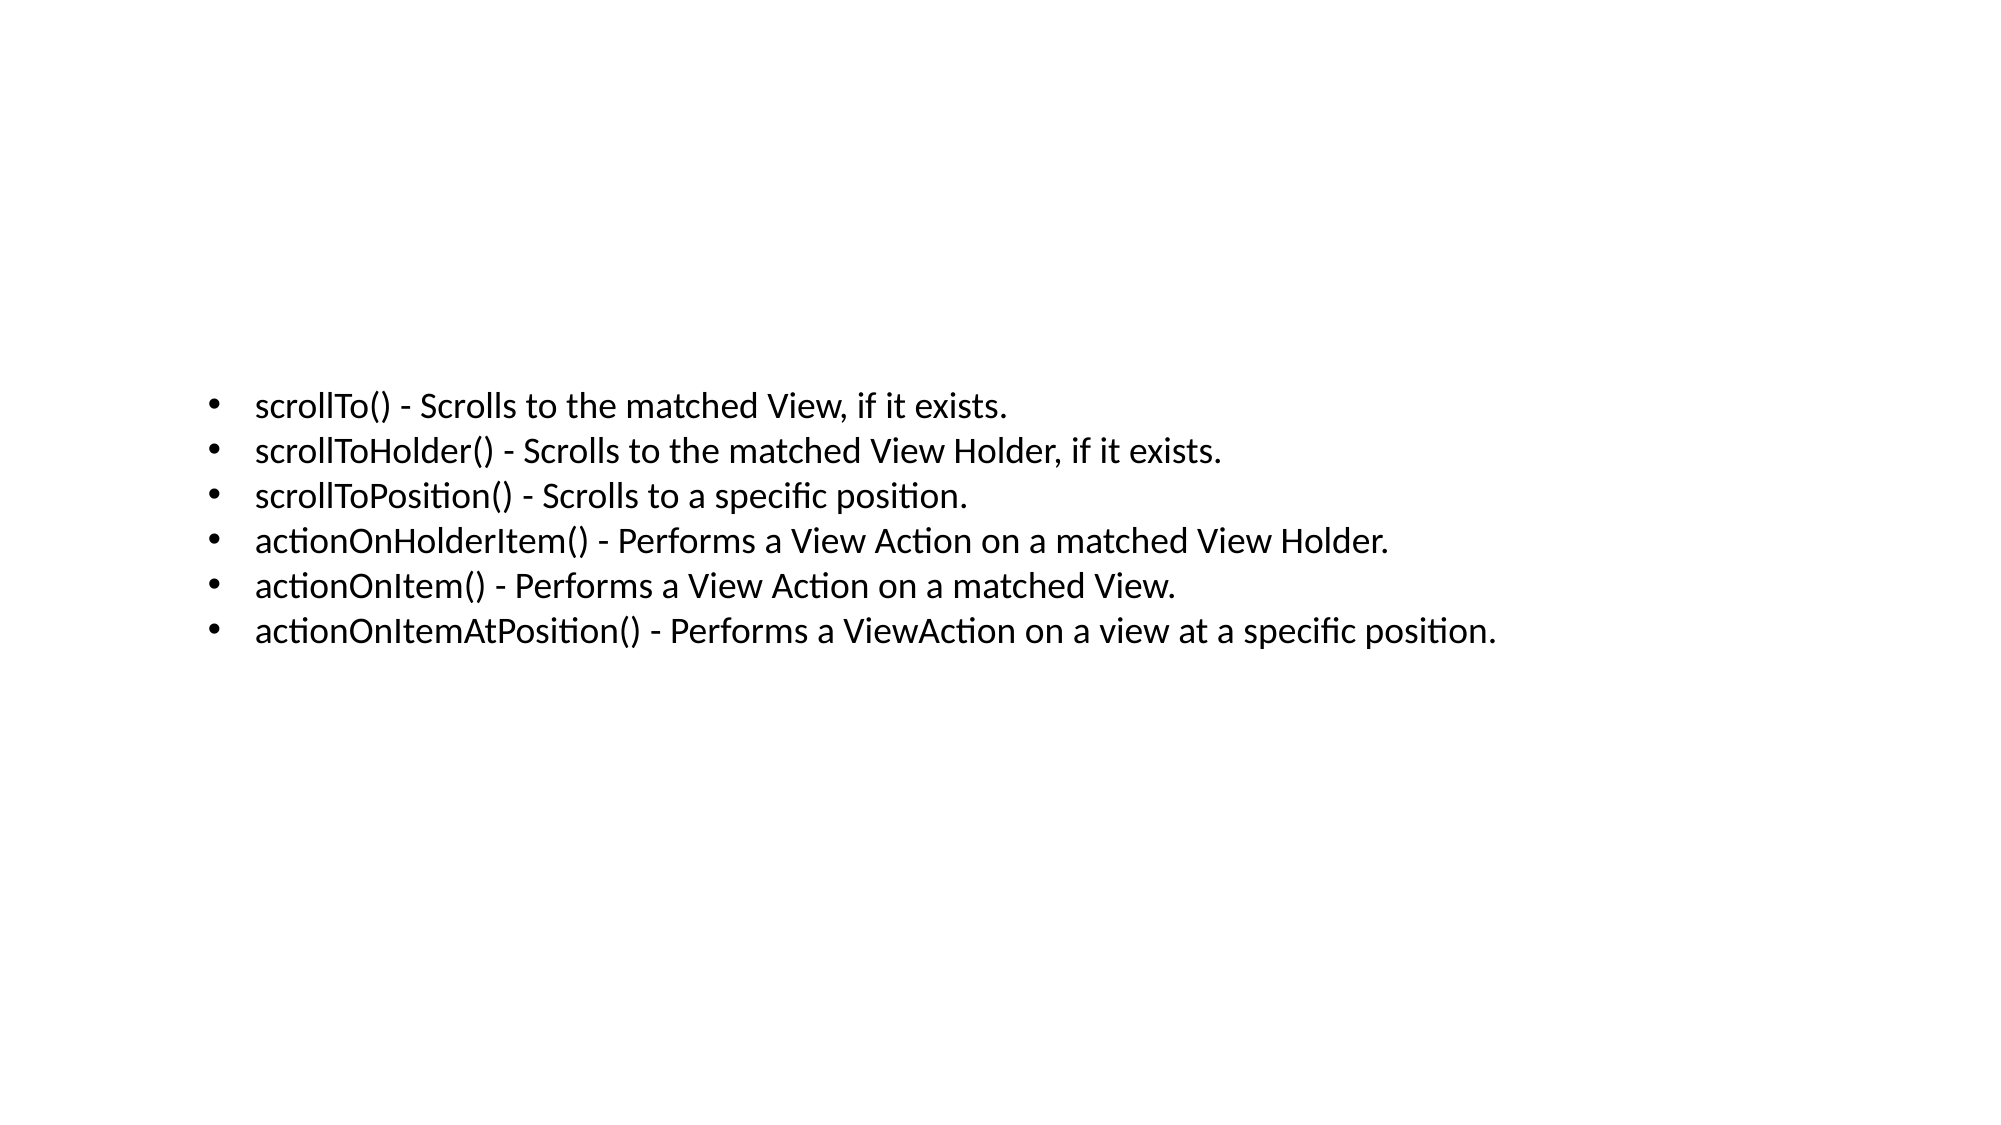

scrollTo() - Scrolls to the matched View, if it exists.
scrollToHolder() - Scrolls to the matched View Holder, if it exists.
scrollToPosition() - Scrolls to a specific position.
actionOnHolderItem() - Performs a View Action on a matched View Holder.
actionOnItem() - Performs a View Action on a matched View.
actionOnItemAtPosition() - Performs a ViewAction on a view at a specific position.